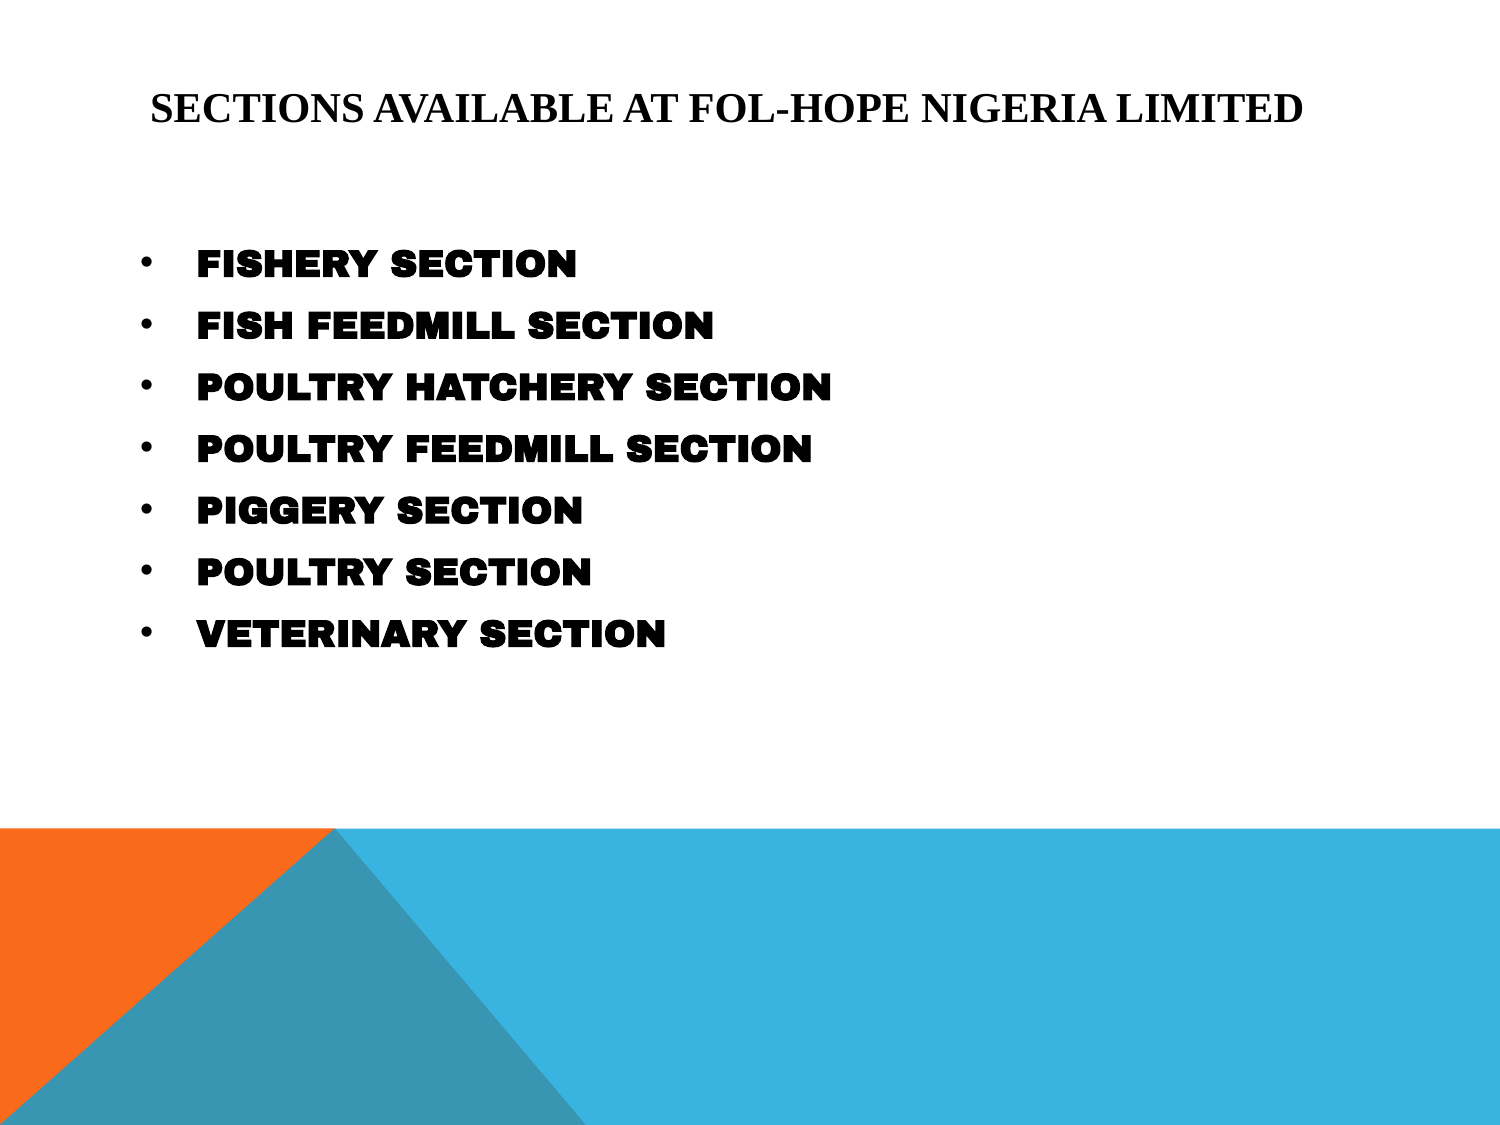

# SECTIONS AVAILABLE AT FOL-HOPE NIGERIA LIMITED

FISHERY SECTION
FISH FEEDMILL SECTION
POULTRY HATCHERY SECTION
POULTRY FEEDMILL SECTION
PIGGERY SECTION
POULTRY SECTION
VETERINARY SECTION